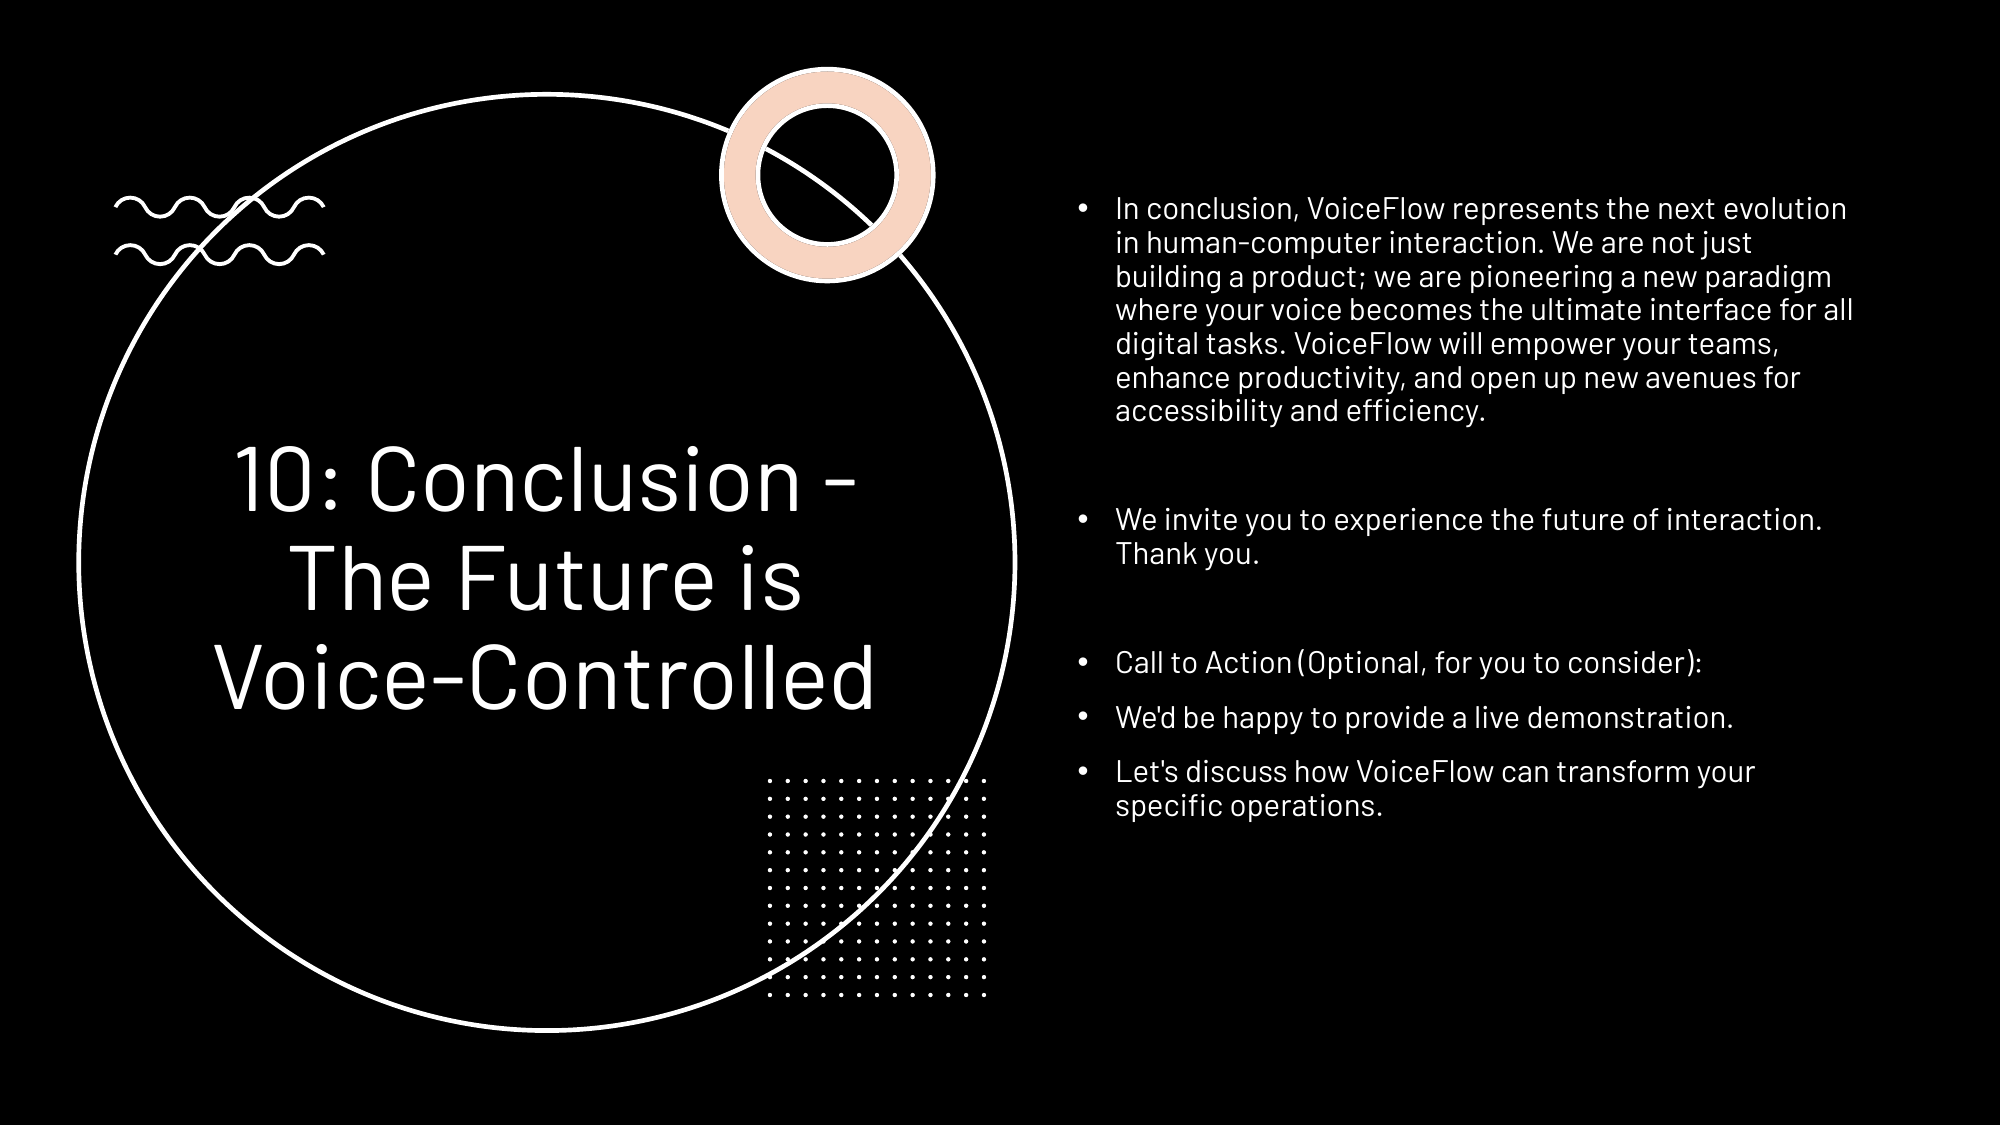

In conclusion, VoiceFlow represents the next evolution in human-computer interaction. We are not just building a product; we are pioneering a new paradigm where your voice becomes the ultimate interface for all digital tasks. VoiceFlow will empower your teams, enhance productivity, and open up new avenues for accessibility and efficiency.

We invite you to experience the future of interaction. Thank you.

Call to Action (Optional, for you to consider):
We'd be happy to provide a live demonstration.
Let's discuss how VoiceFlow can transform your specific operations.

# 10: Conclusion - The Future is Voice-Controlled